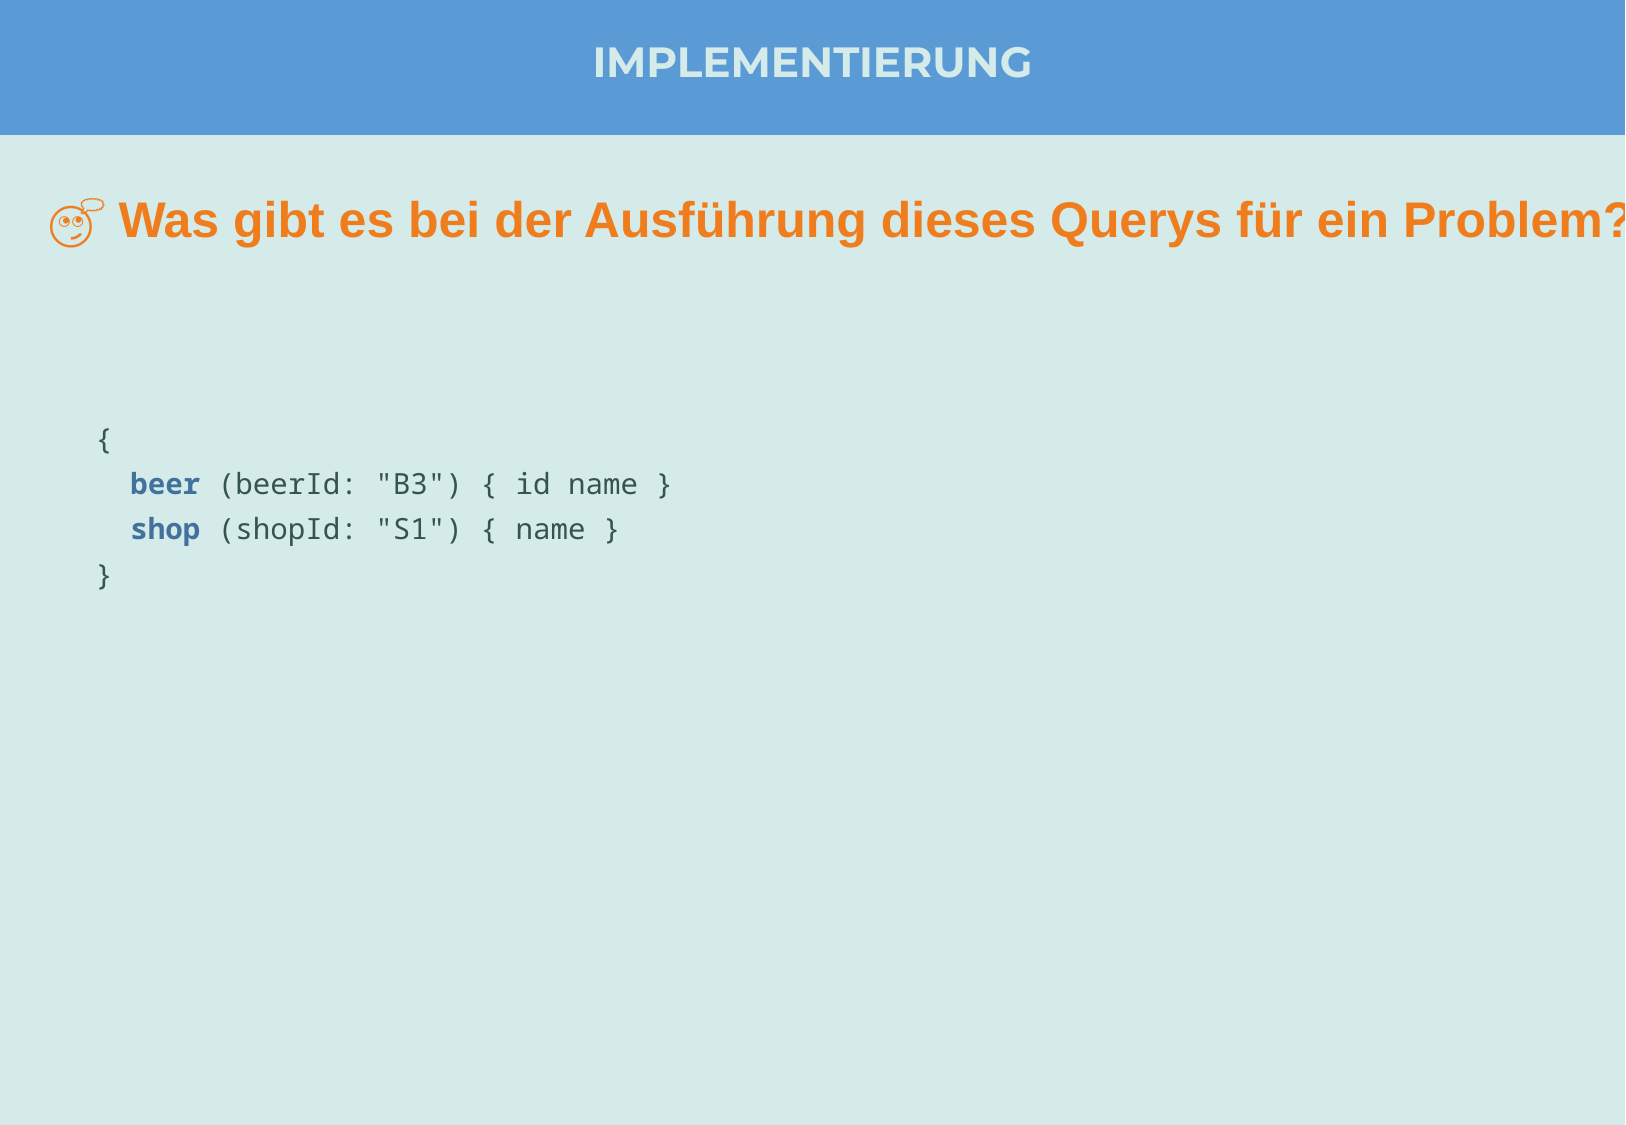

Implementierung
#
🤔 Was gibt es bei der Ausführung dieses Querys für ein Problem?
{
  beer (beerId: "B3") { id name }
  shop (shopId: "S1") { name }
}